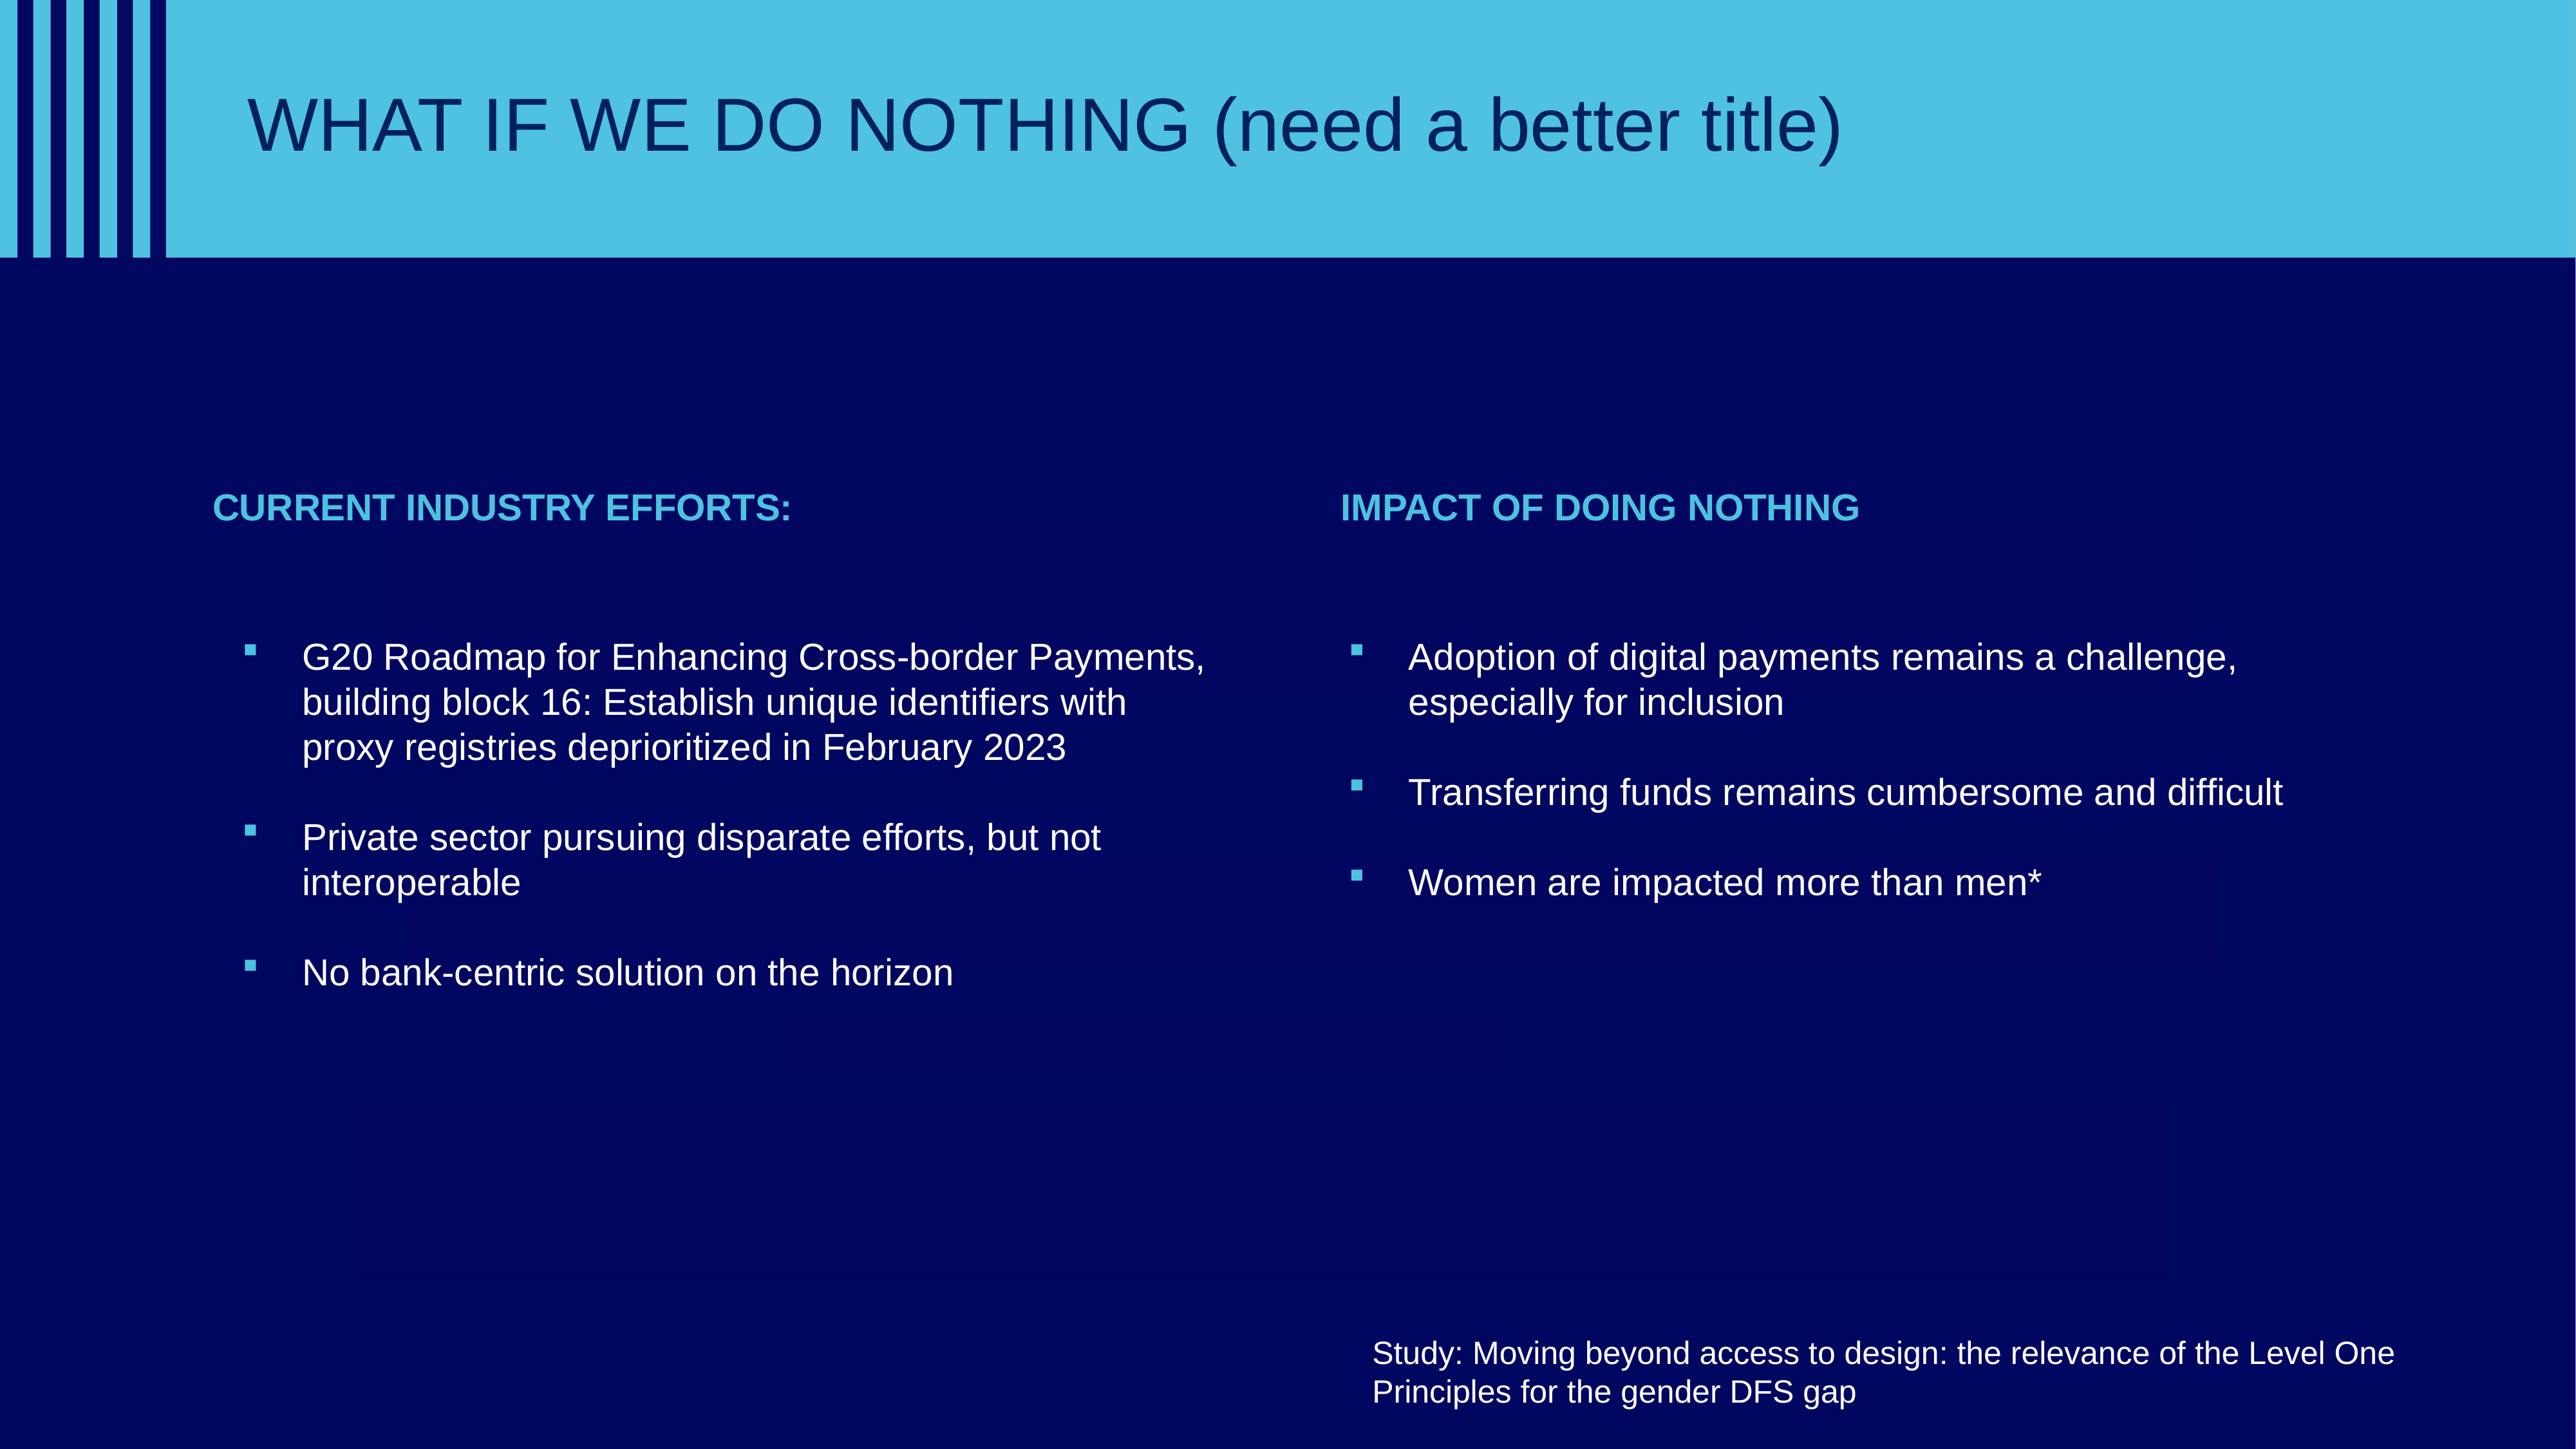

WHAT IF WE DO NOTHING (need a better title)
CURRENT INDUSTRY EFFORTS:
IMPACT OF DOING NOTHING

G20 Roadmap for Enhancing Cross-border Payments, building block 16: Establish unique identifiers with proxy registries deprioritized in February 2023

Private sector pursuing disparate efforts, but not interoperable

No bank-centric solution on the horizon
Adoption of digital payments remains a challenge, especially for inclusion

Transferring funds remains cumbersome and difficult

Women are impacted more than men*

Study: Moving beyond access to design: the relevance of the Level One Principles for the gender DFS gap